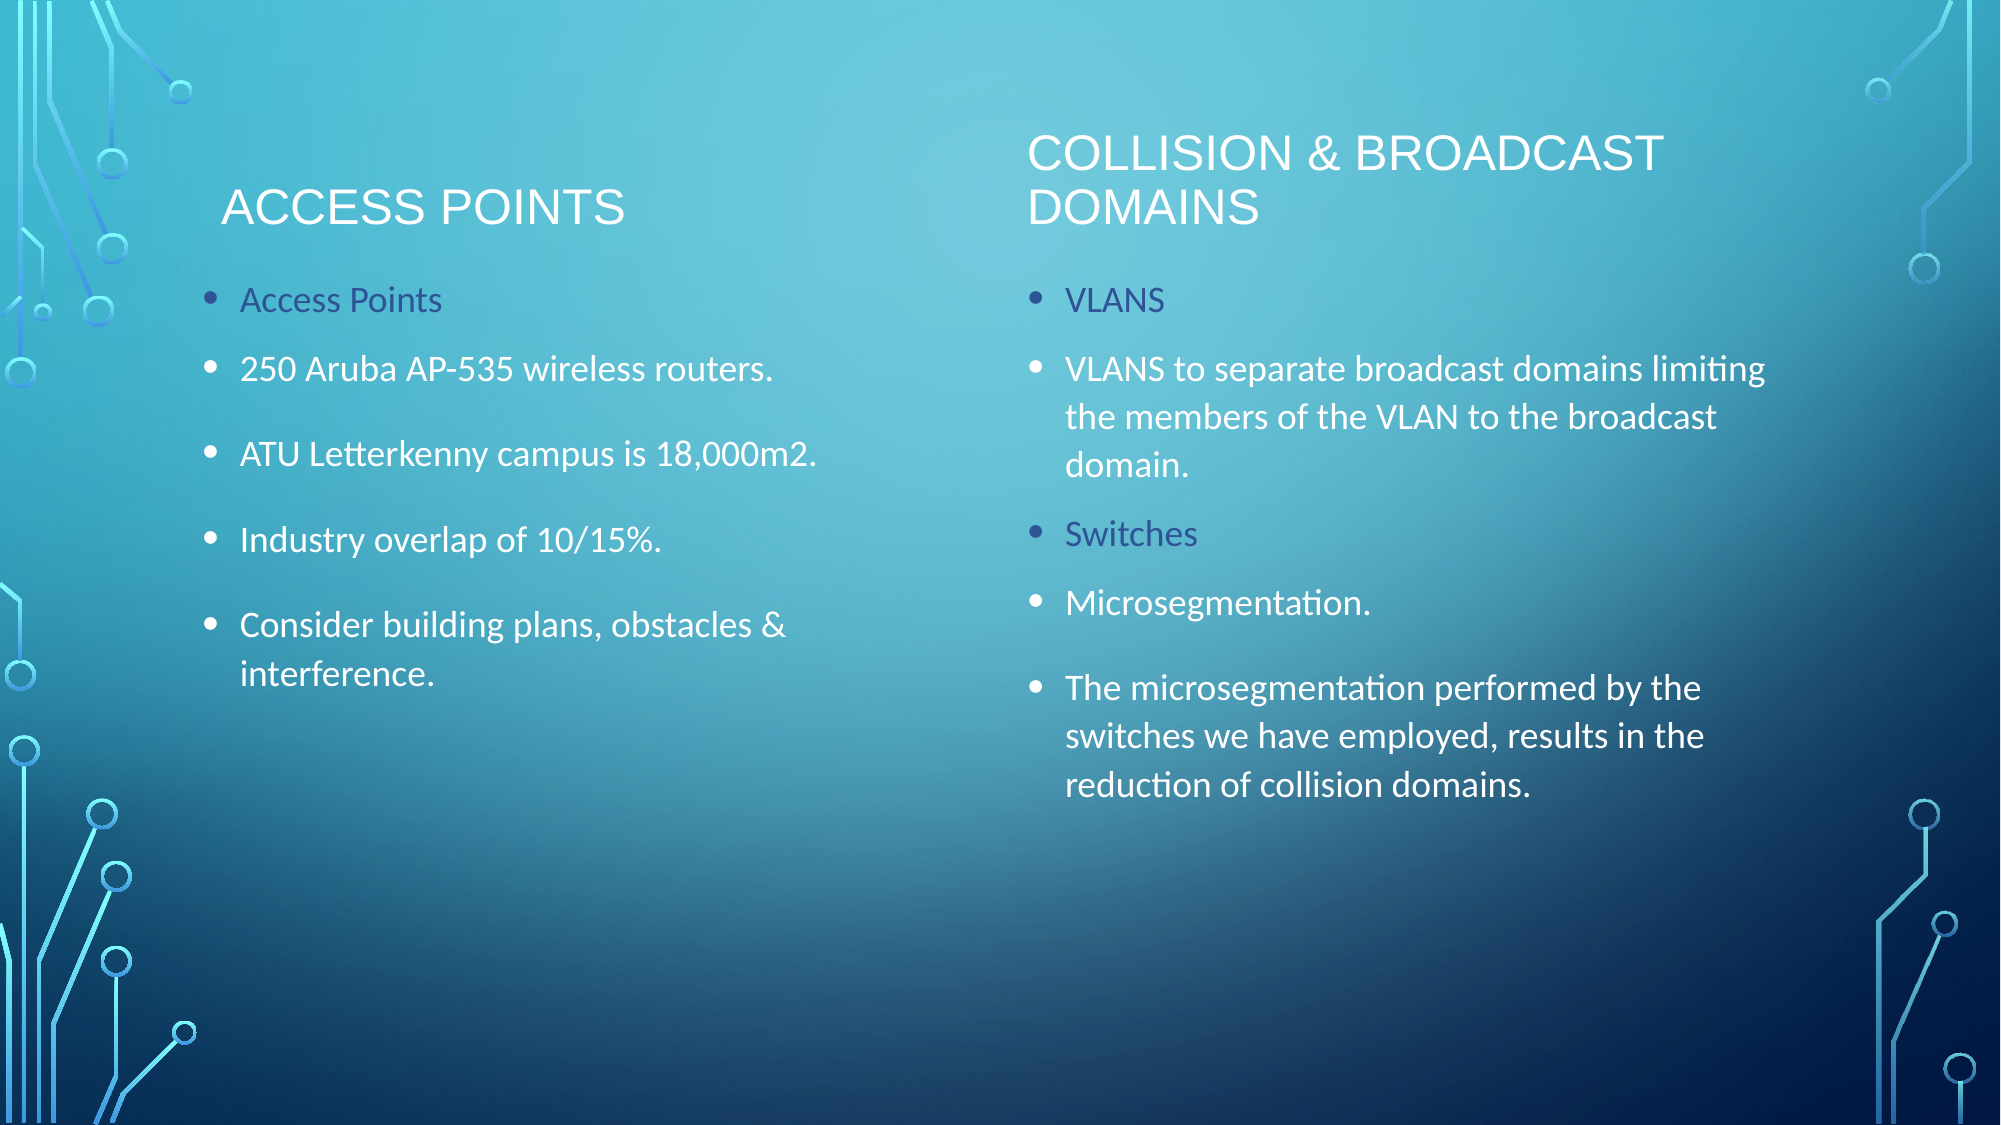

Access points
Collision & Broadcast Domains
Access Points
250 Aruba AP-535 wireless routers.
ATU Letterkenny campus is 18,000m2.
Industry overlap of 10/15%.
Consider building plans, obstacles & interference.

VLANS
VLANS to separate broadcast domains limiting the members of the VLAN to the broadcast domain.
Switches
Microsegmentation.
The microsegmentation performed by the switches we have employed, results in the reduction of collision domains.